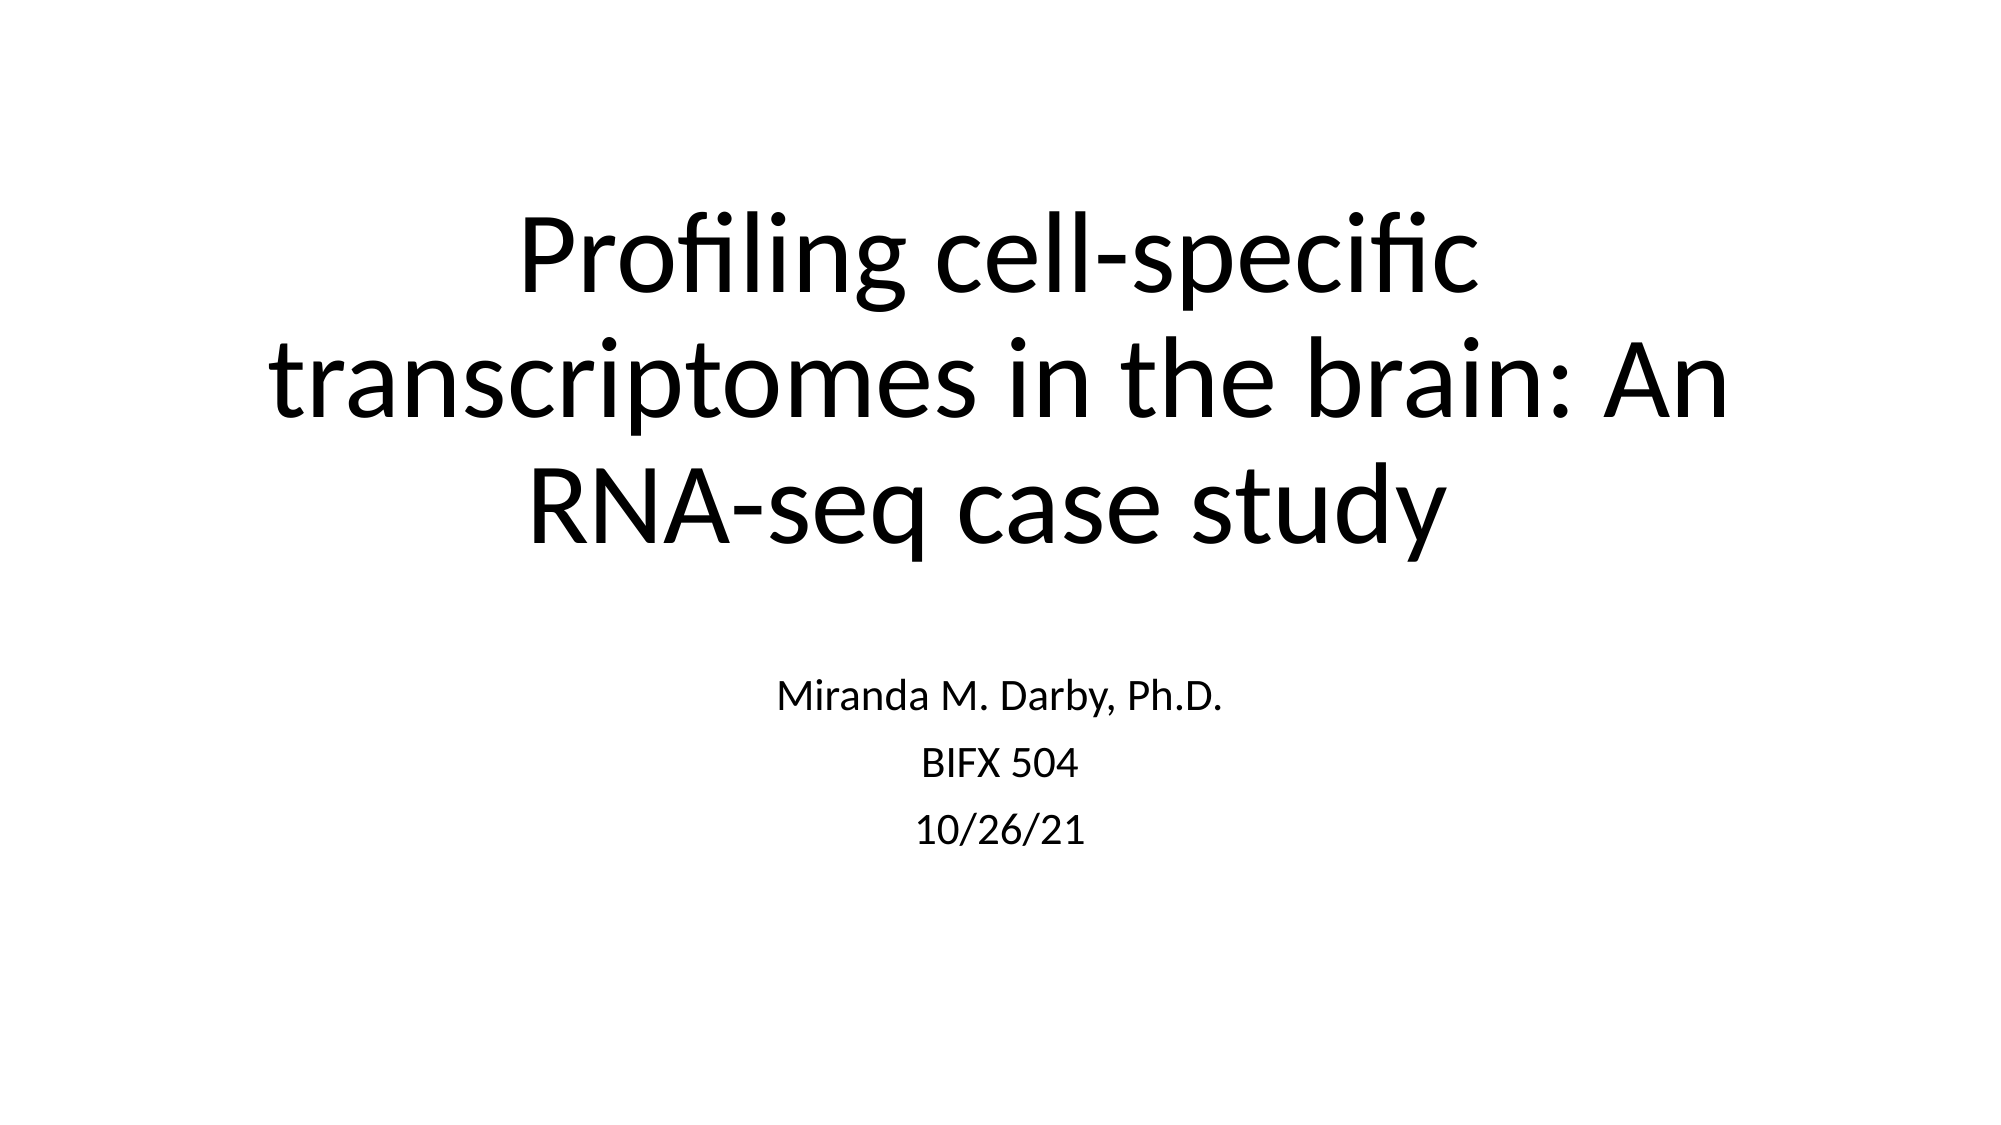

# Profiling cell-specific transcriptomes in the brain: An RNA-seq case study

Miranda M. Darby, Ph.D.
BIFX 504
10/26/21